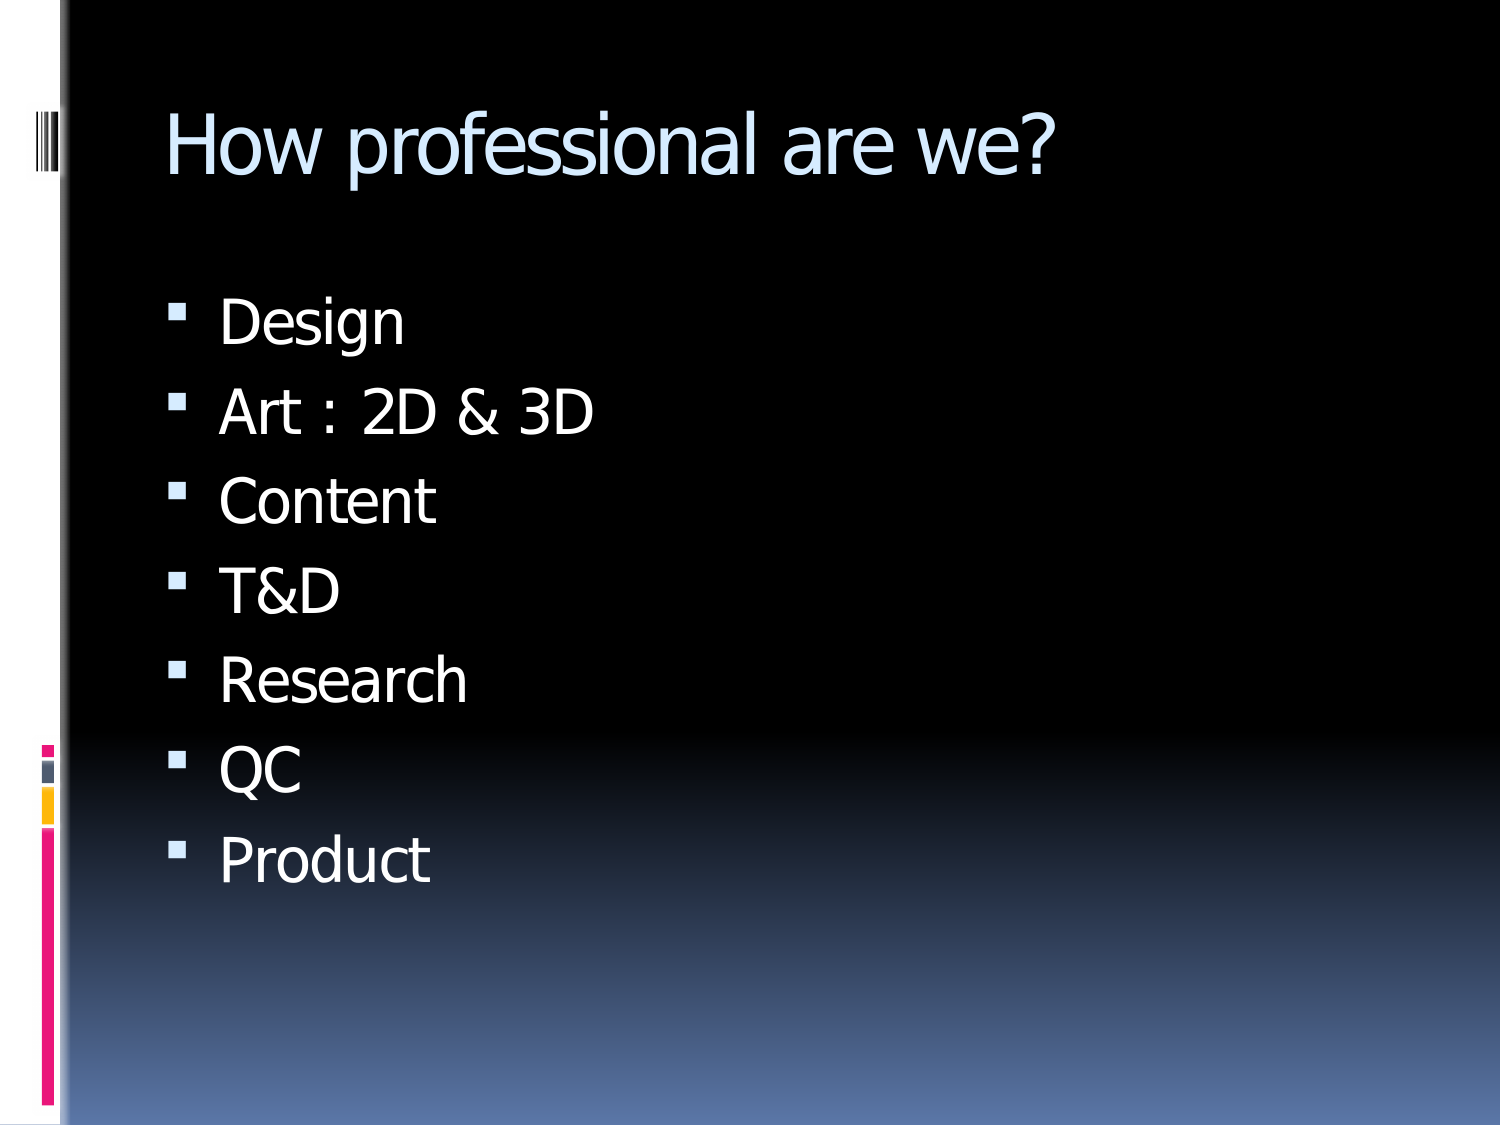

# How professional are we?
Design
Art : 2D & 3D
Content
T&D
Research
QC
Product